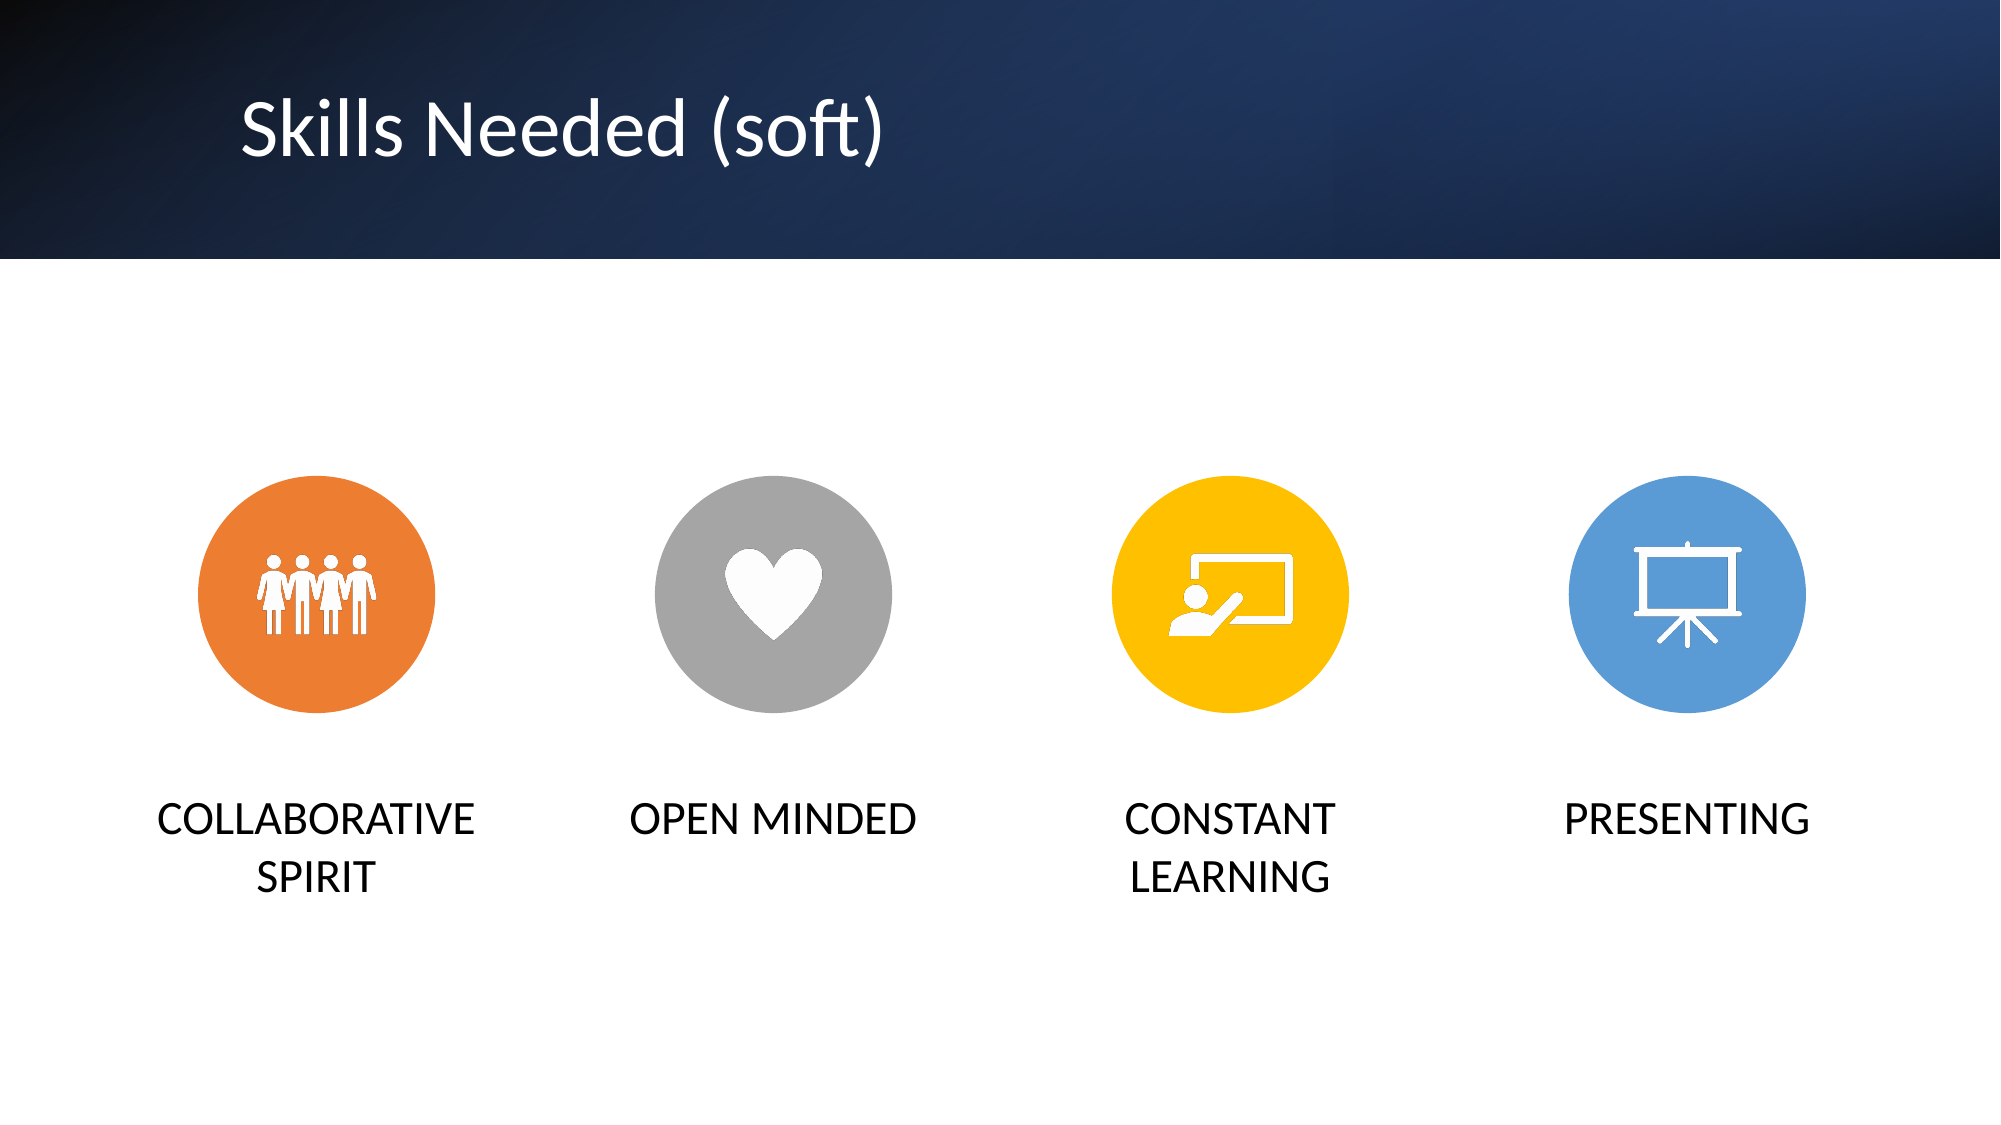

# Skills Needed (soft)
Collaborative Spirit
Open Minded
Constant Learning
Presenting